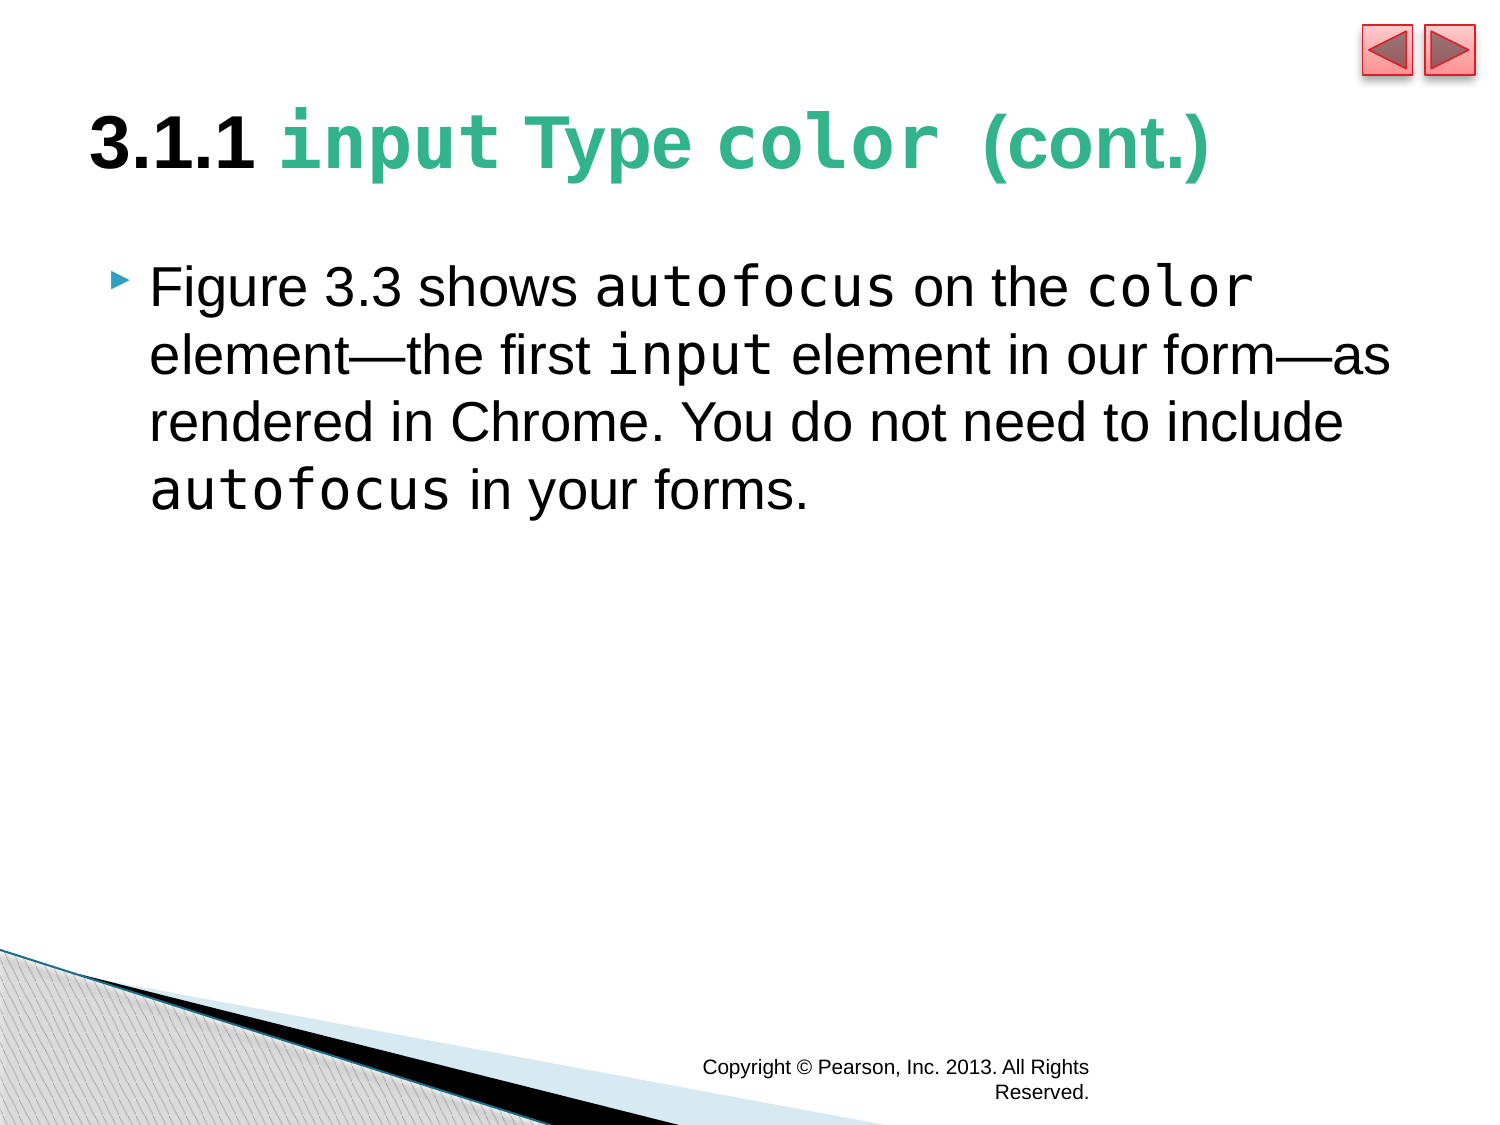

# 3.1.1 input Type color  (cont.)
Figure 3.3 shows autofocus on the color element—the first input element in our form—as rendered in Chrome. You do not need to include autofocus in your forms.

Copyright © Pearson, Inc. 2013. All Rights Reserved.